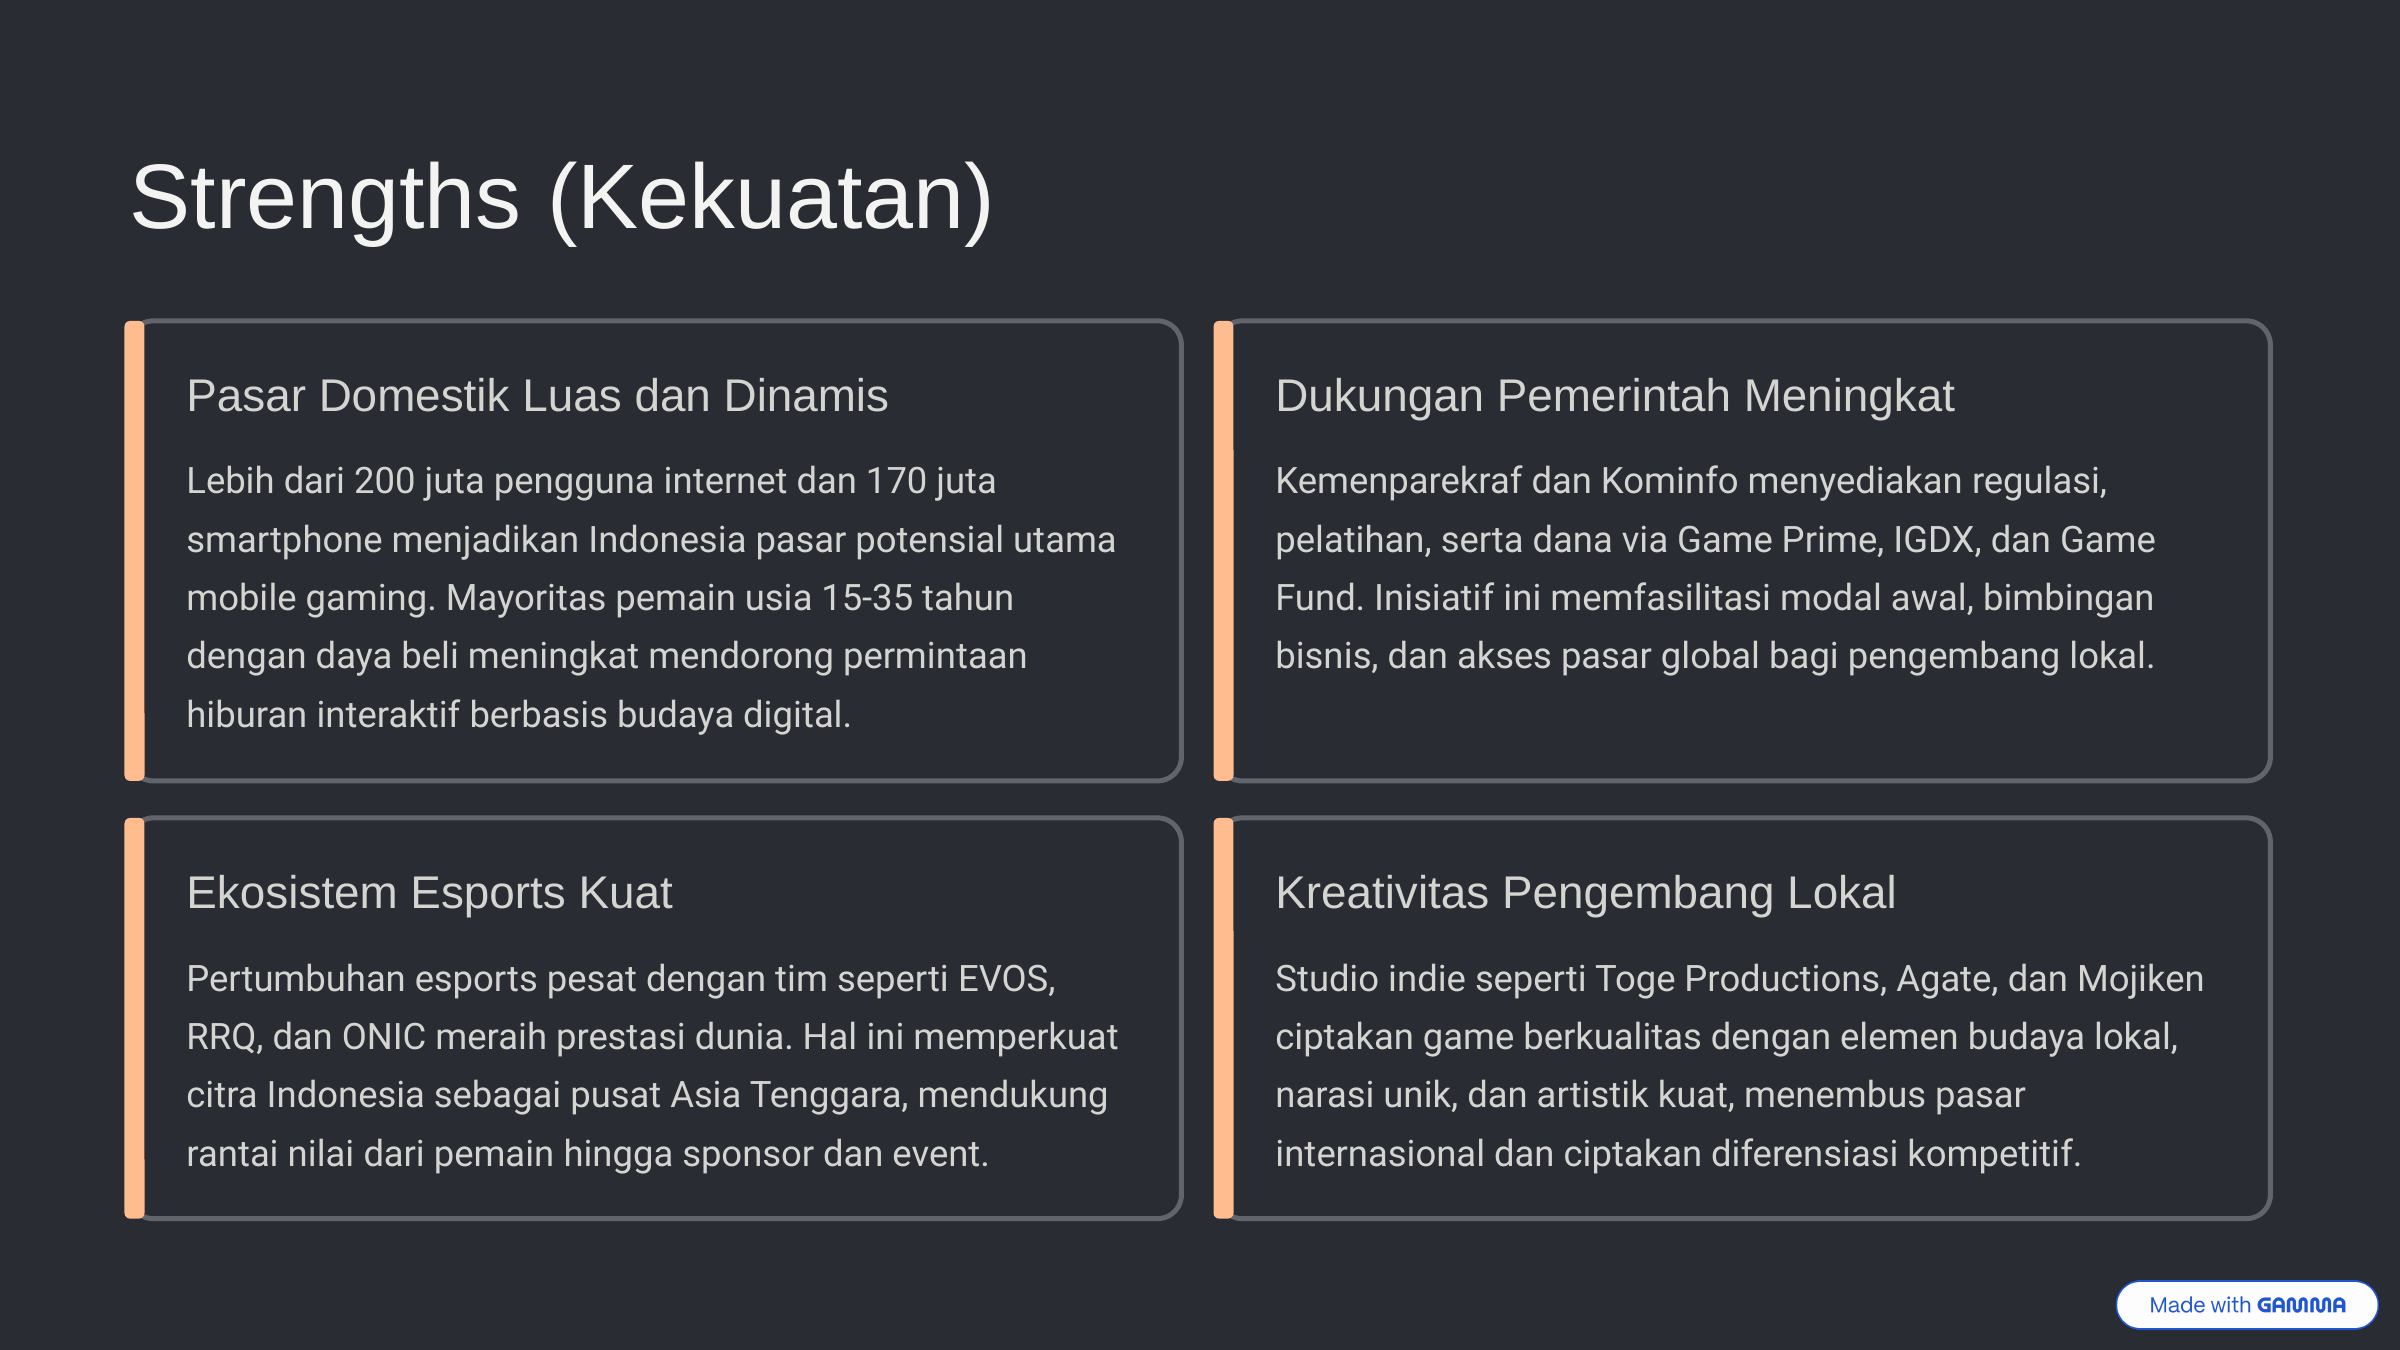

Strengths (Kekuatan)

Pasar Domestik Luas dan Dinamis
Dukungan Pemerintah Meningkat
Lebih dari 200 juta pengguna internet dan 170 juta smartphone menjadikan Indonesia pasar potensial utama mobile gaming. Mayoritas pemain usia 15-35 tahun dengan daya beli meningkat mendorong permintaan hiburan interaktif berbasis budaya digital.
Kemenparekraf dan Kominfo menyediakan regulasi, pelatihan, serta dana via Game Prime, IGDX, dan Game Fund. Inisiatif ini memfasilitasi modal awal, bimbingan bisnis, dan akses pasar global bagi pengembang lokal.

Ekosistem Esports Kuat
Kreativitas Pengembang Lokal
Pertumbuhan esports pesat dengan tim seperti EVOS, RRQ, dan ONIC meraih prestasi dunia. Hal ini memperkuat citra Indonesia sebagai pusat Asia Tenggara, mendukung rantai nilai dari pemain hingga sponsor dan event.
Studio indie seperti Toge Productions, Agate, dan Mojiken ciptakan game berkualitas dengan elemen budaya lokal, narasi unik, dan artistik kuat, menembus pasar internasional dan ciptakan diferensiasi kompetitif.